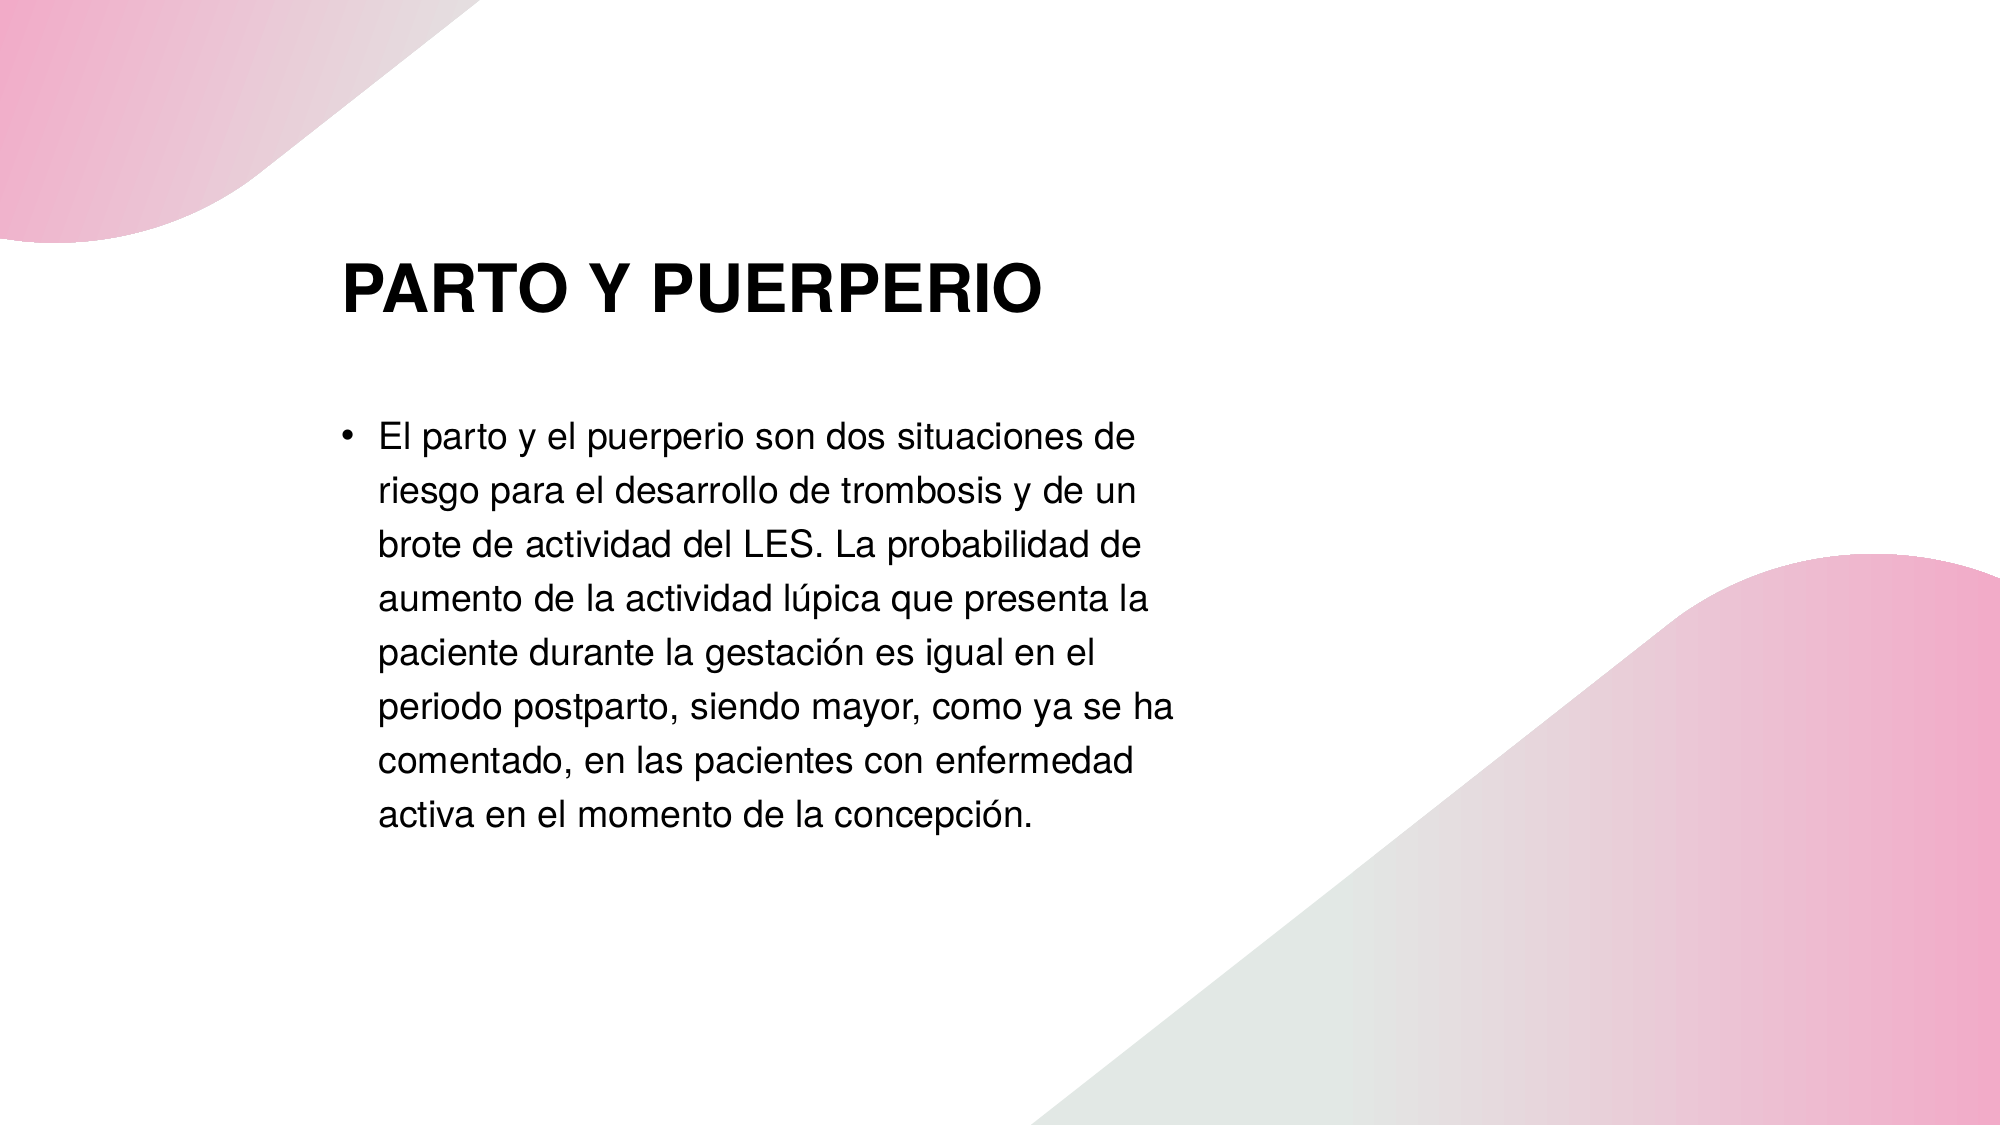

# PARTO Y PUERPERIO
El parto y el puerperio son dos situaciones de riesgo para el desarrollo de trombosis y de un brote de actividad del LES. La probabilidad de aumento de la actividad lúpica que presenta la paciente durante la gestación es igual en el periodo postparto, siendo mayor, como ya se ha comentado, en las pacientes con enfermedad activa en el momento de la concepción.